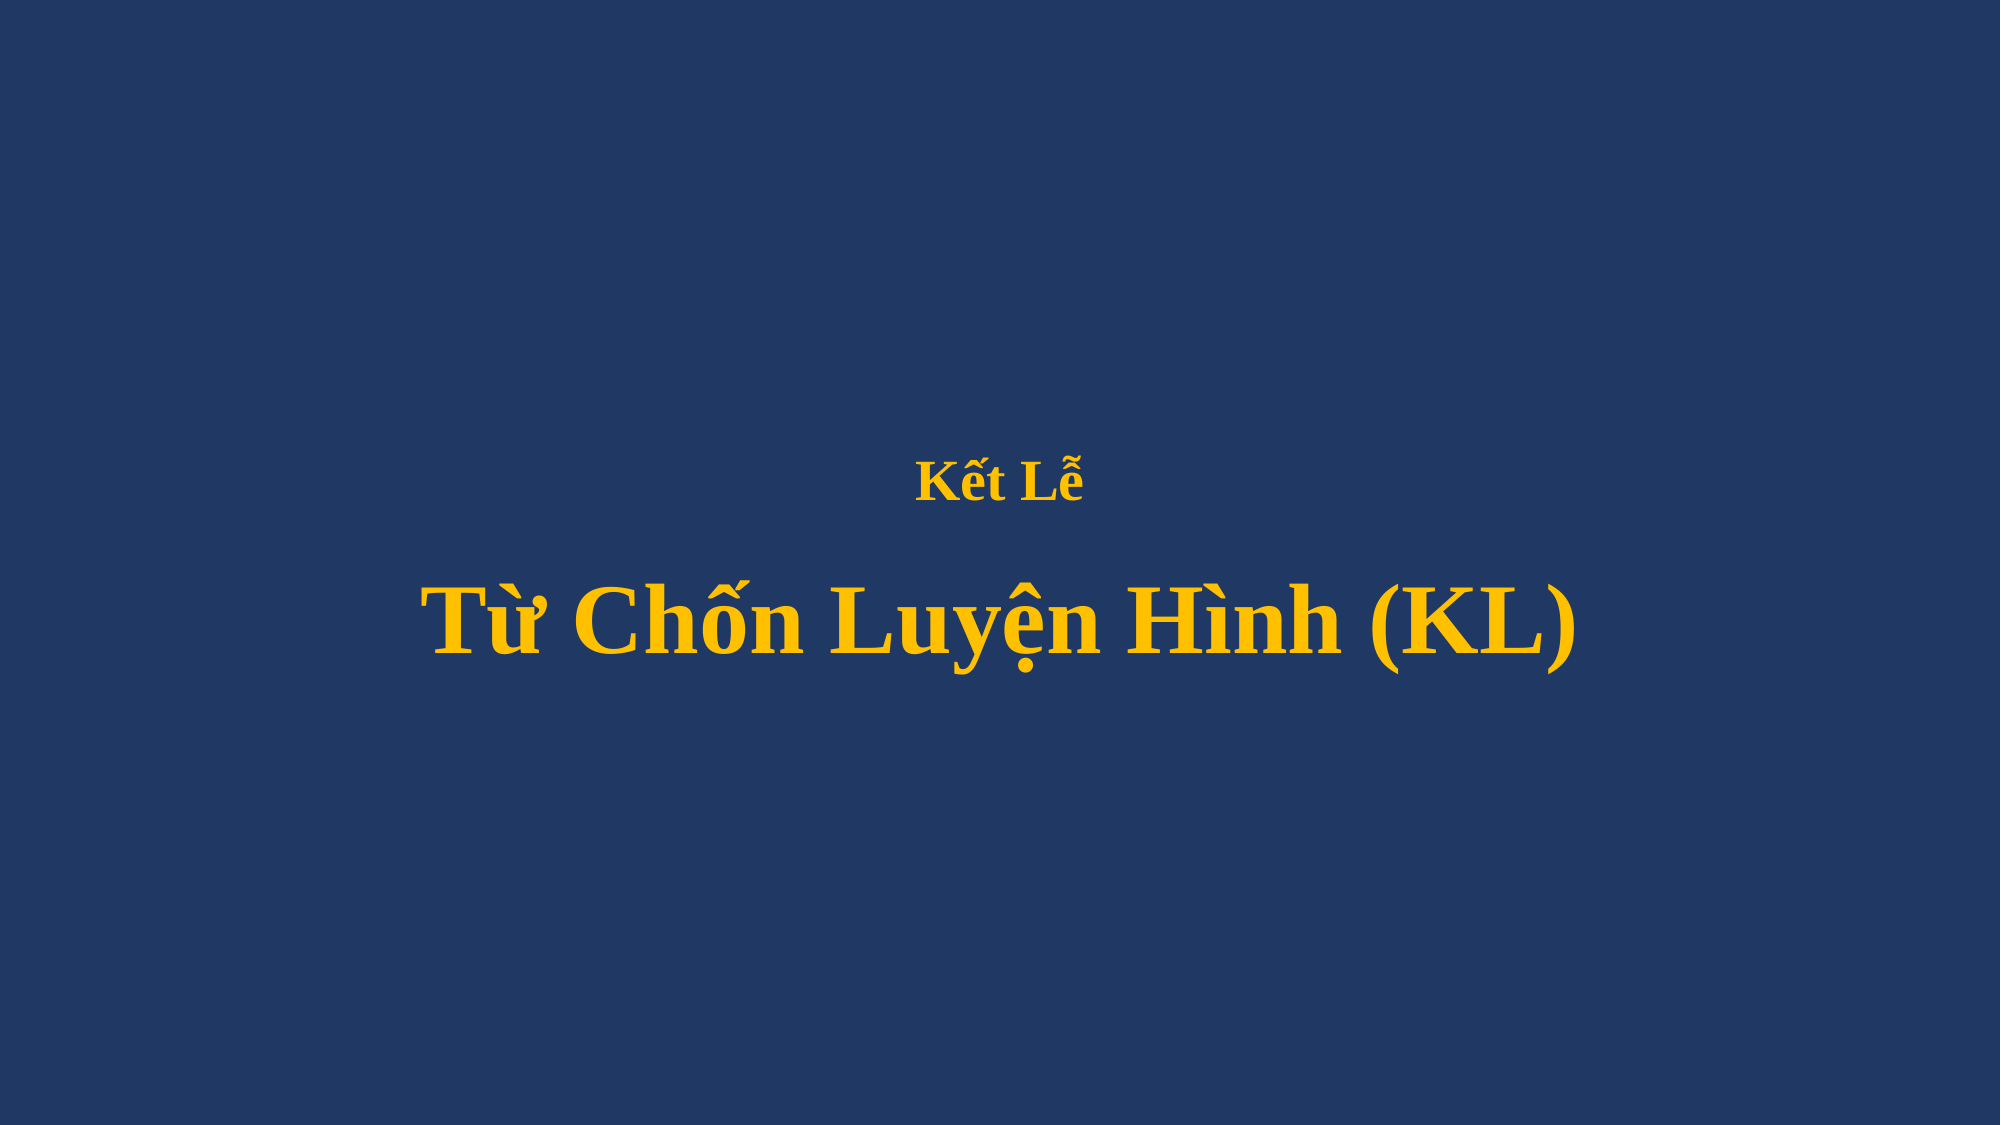

# Kết Lễ Từ Chốn Luyện Hình (KL)